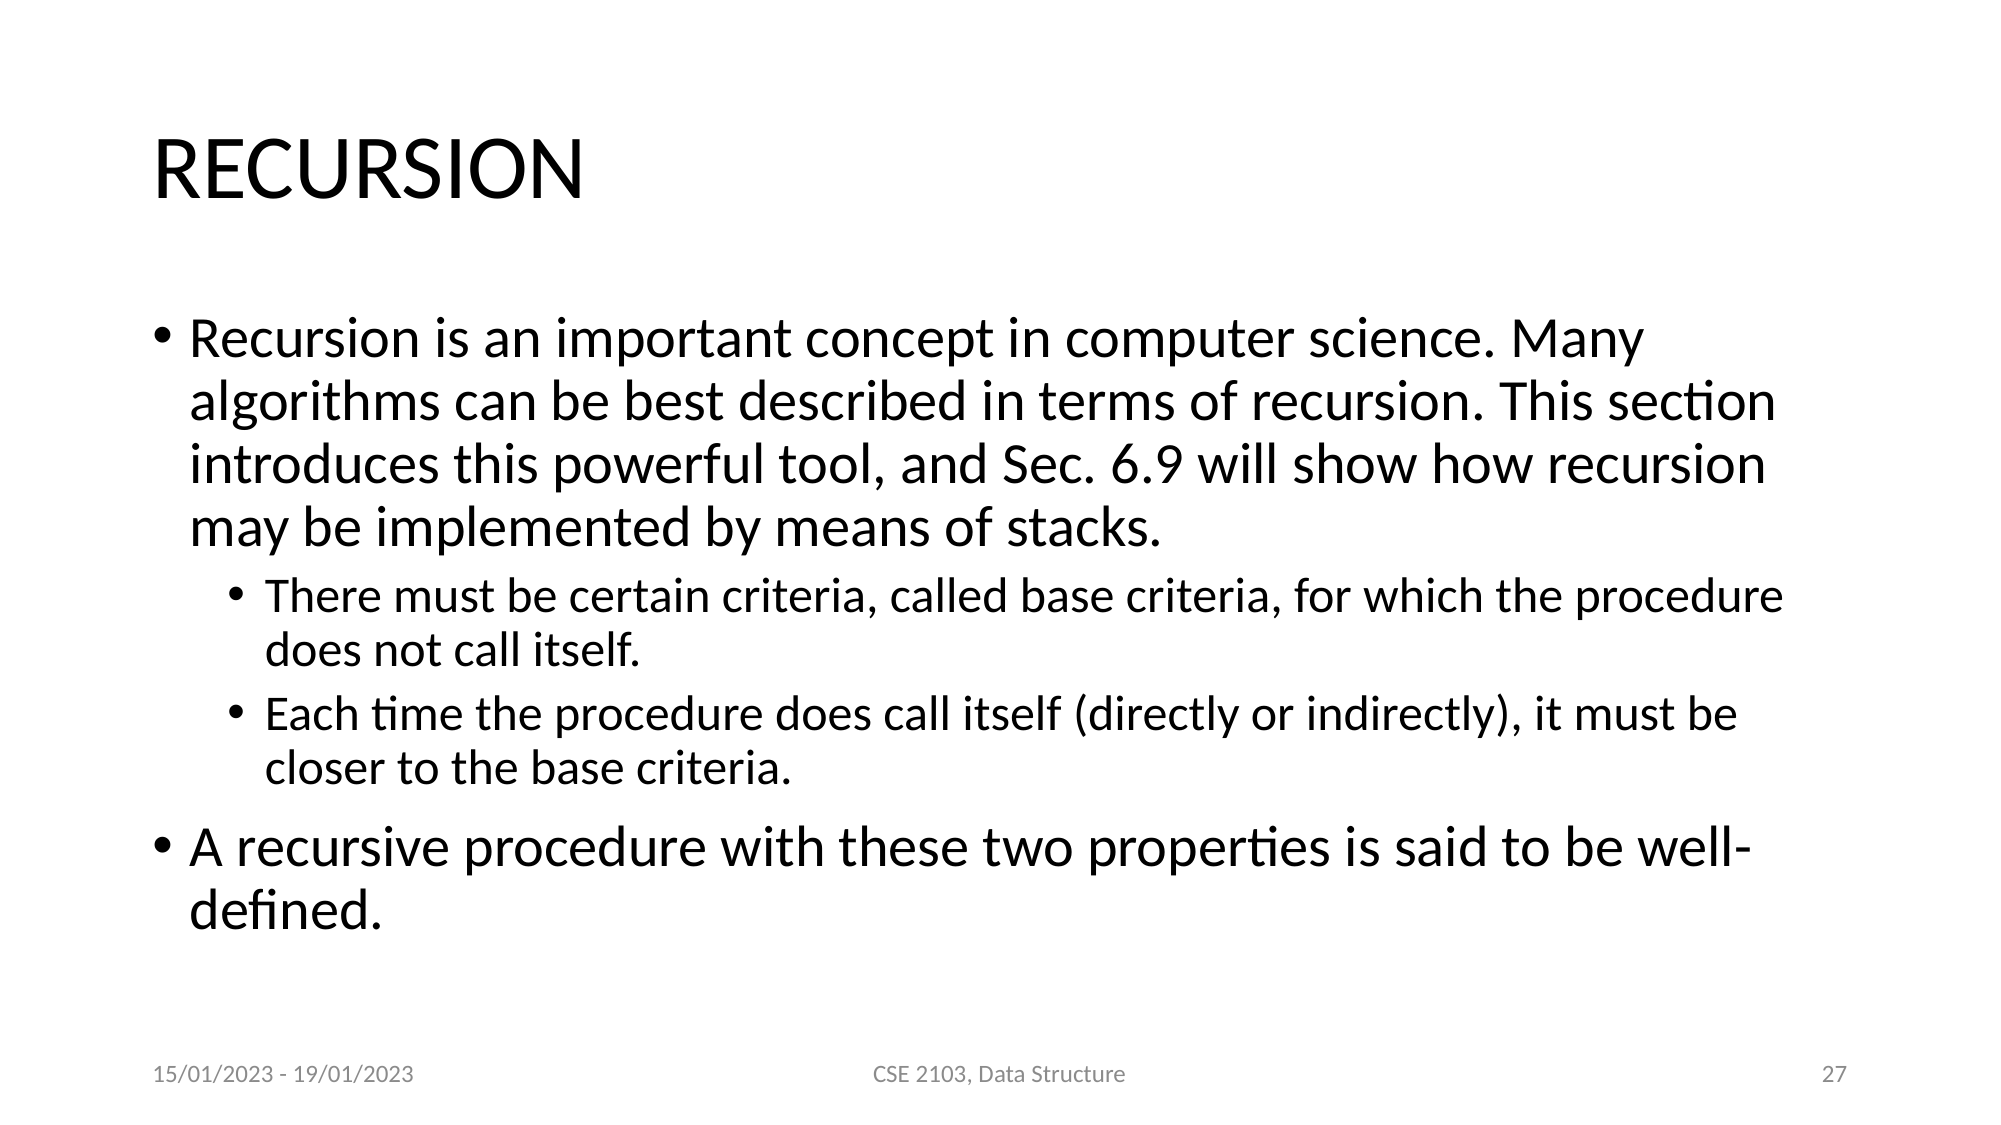

# RECURSION
Recursion is an important concept in computer science. Many algorithms can be best described in terms of recursion. This section introduces this powerful tool, and Sec. 6.9 will show how recursion may be implemented by means of stacks.
There must be certain criteria, called base criteria, for which the procedure does not call itself.
Each time the procedure does call itself (directly or indirectly), it must be closer to the base criteria.
A recursive procedure with these two properties is said to be well-defined.
15/01/2023 - 19/01/2023
CSE 2103, Data Structure
27